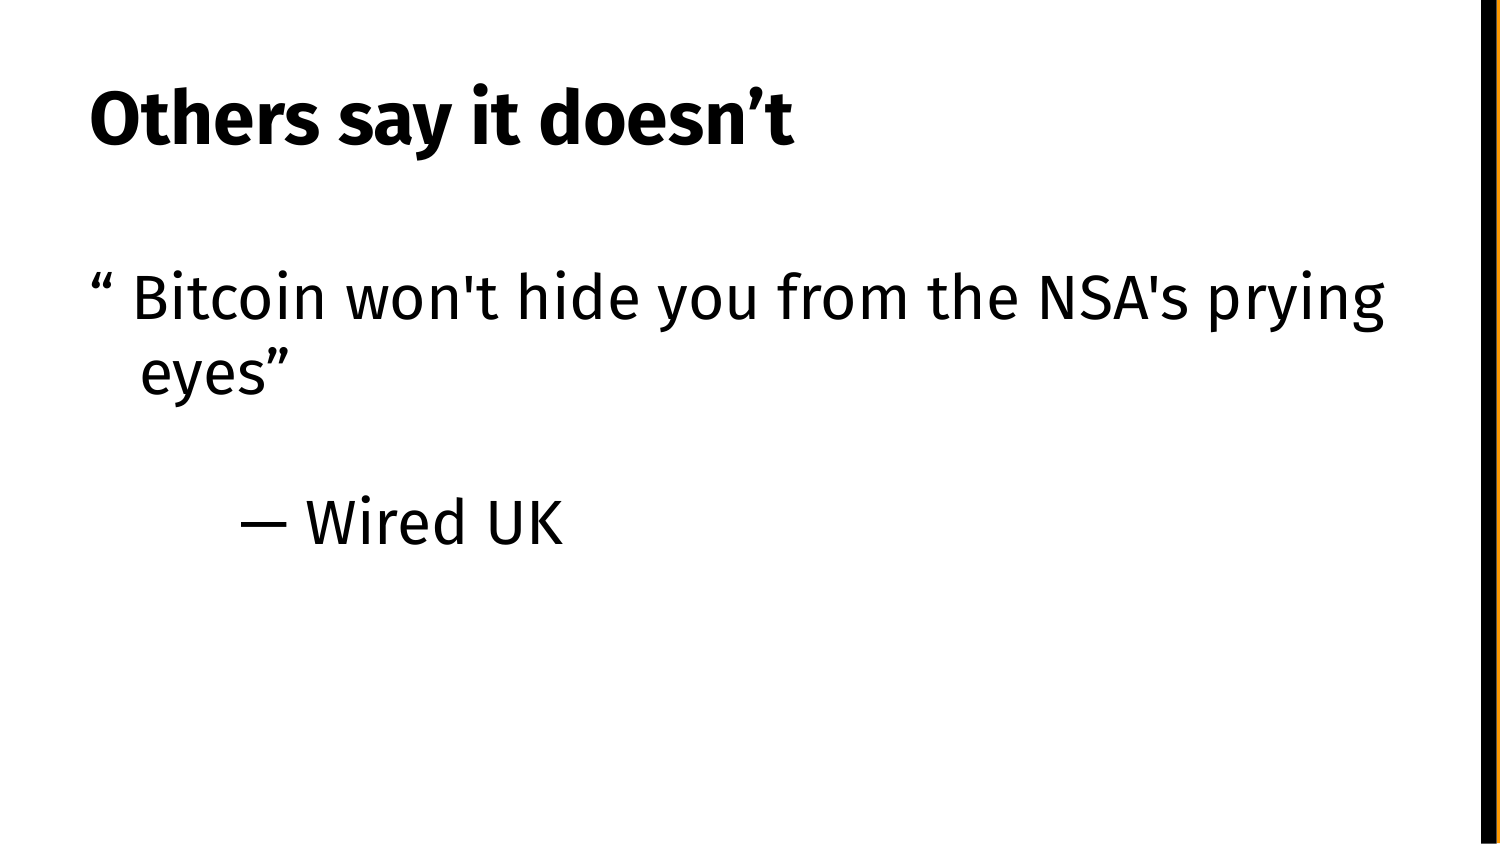

Others say it doesn’t

“ Bitcoin won't hide you from the NSA's prying
   eyes”

	— Wired UK